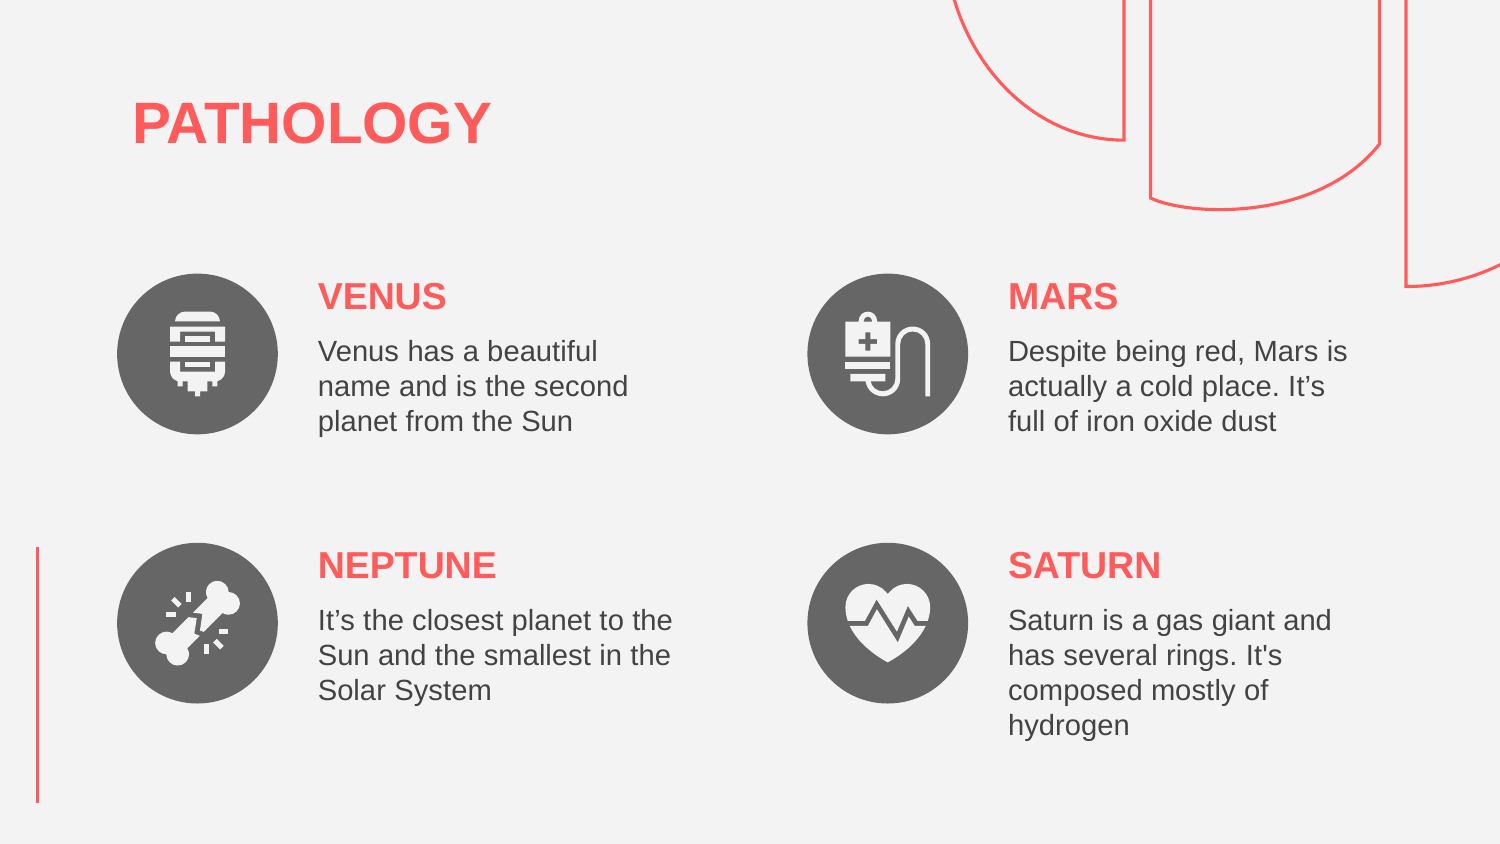

# PATHOLOGY
VENUS
MARS

Venus has a beautiful name and is the second planet from the Sun
Despite being red, Mars is actually a cold place. It’s full of iron oxide dust
NEPTUNE
SATURN

It’s the closest planet to the Sun and the smallest in the Solar System
Saturn is a gas giant and has several rings. It's composed mostly of hydrogen